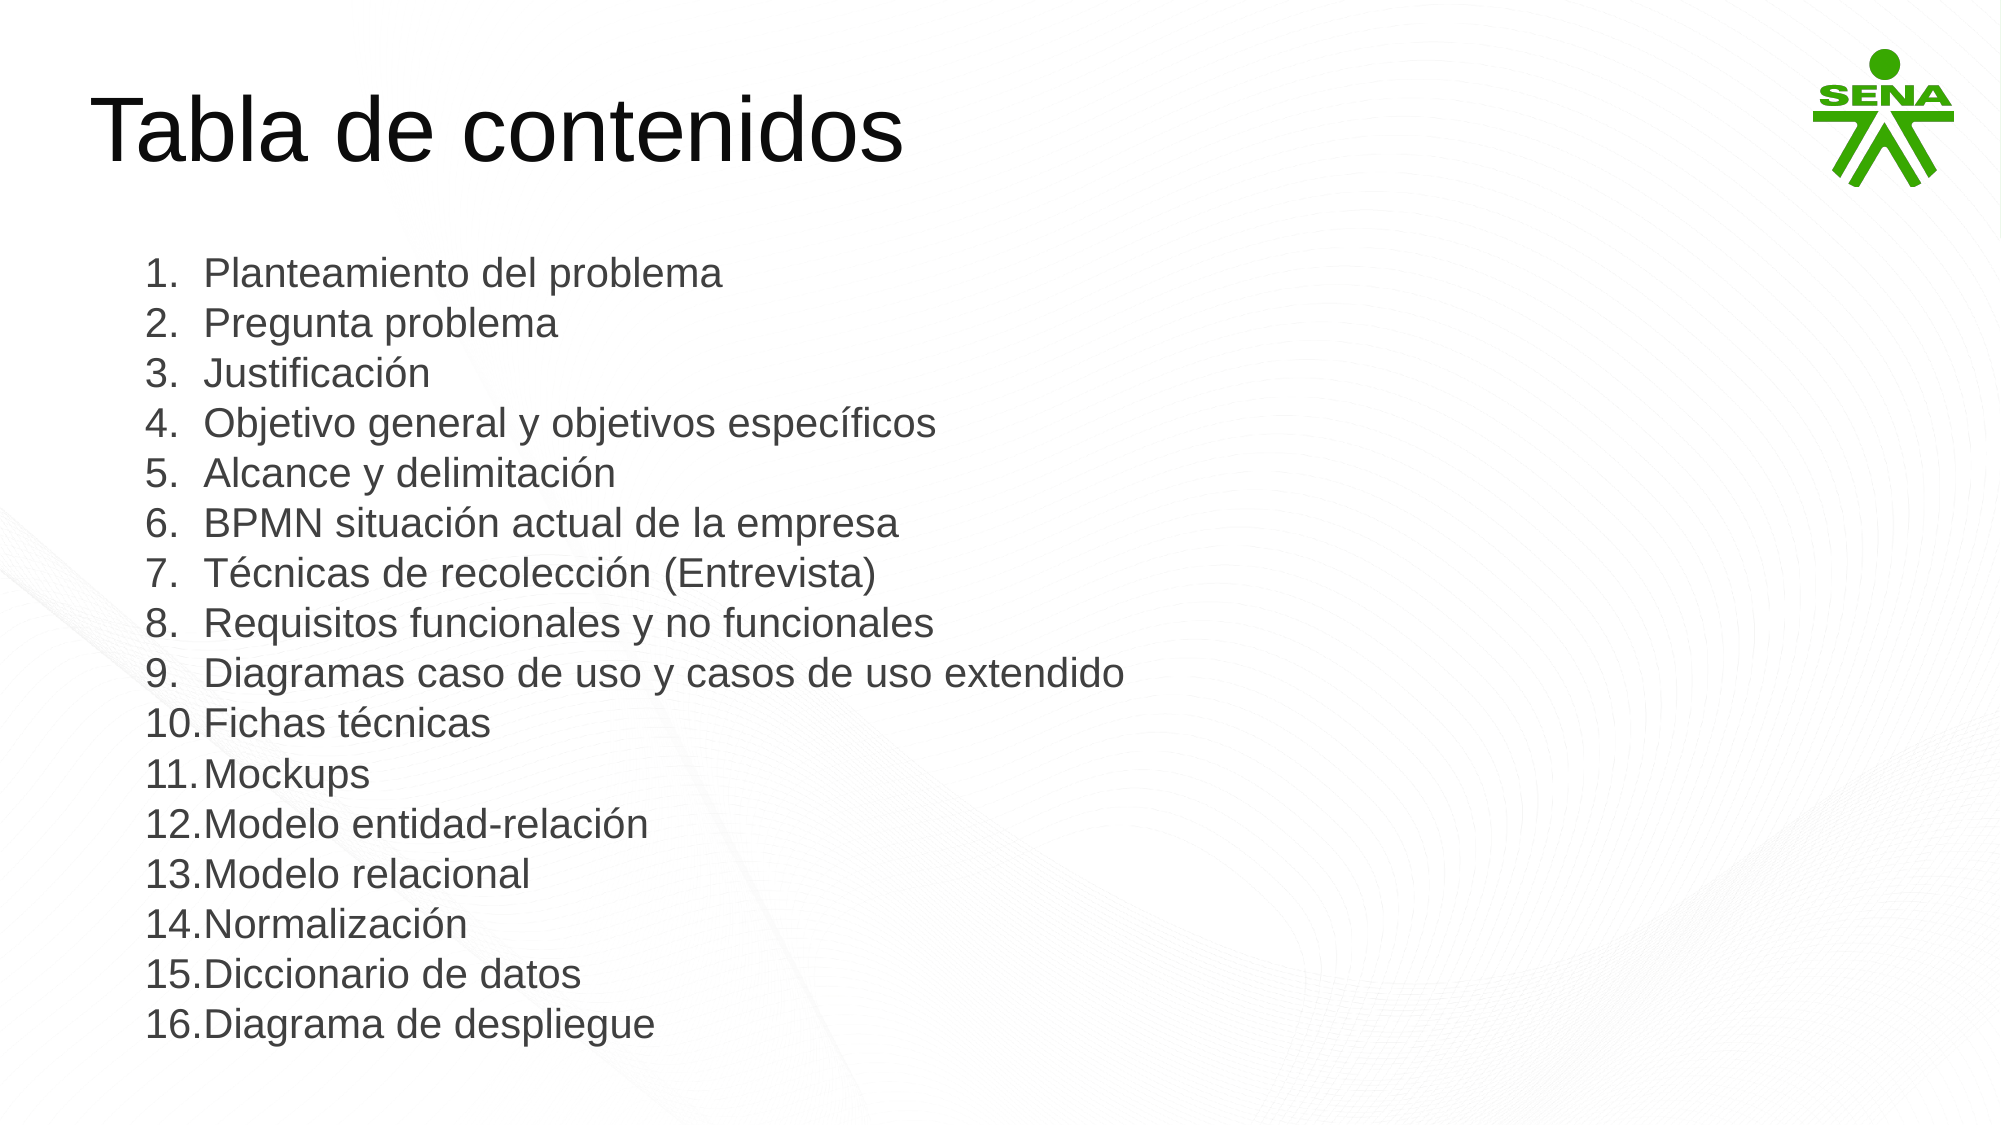

Tabla de contenidos
Planteamiento del problema
Pregunta problema
Justificación
Objetivo general y objetivos específicos
Alcance y delimitación
BPMN situación actual de la empresa
Técnicas de recolección (Entrevista)
Requisitos funcionales y no funcionales
Diagramas caso de uso y casos de uso extendido
Fichas técnicas
Mockups
Modelo entidad-relación
Modelo relacional
Normalización
Diccionario de datos
Diagrama de despliegue